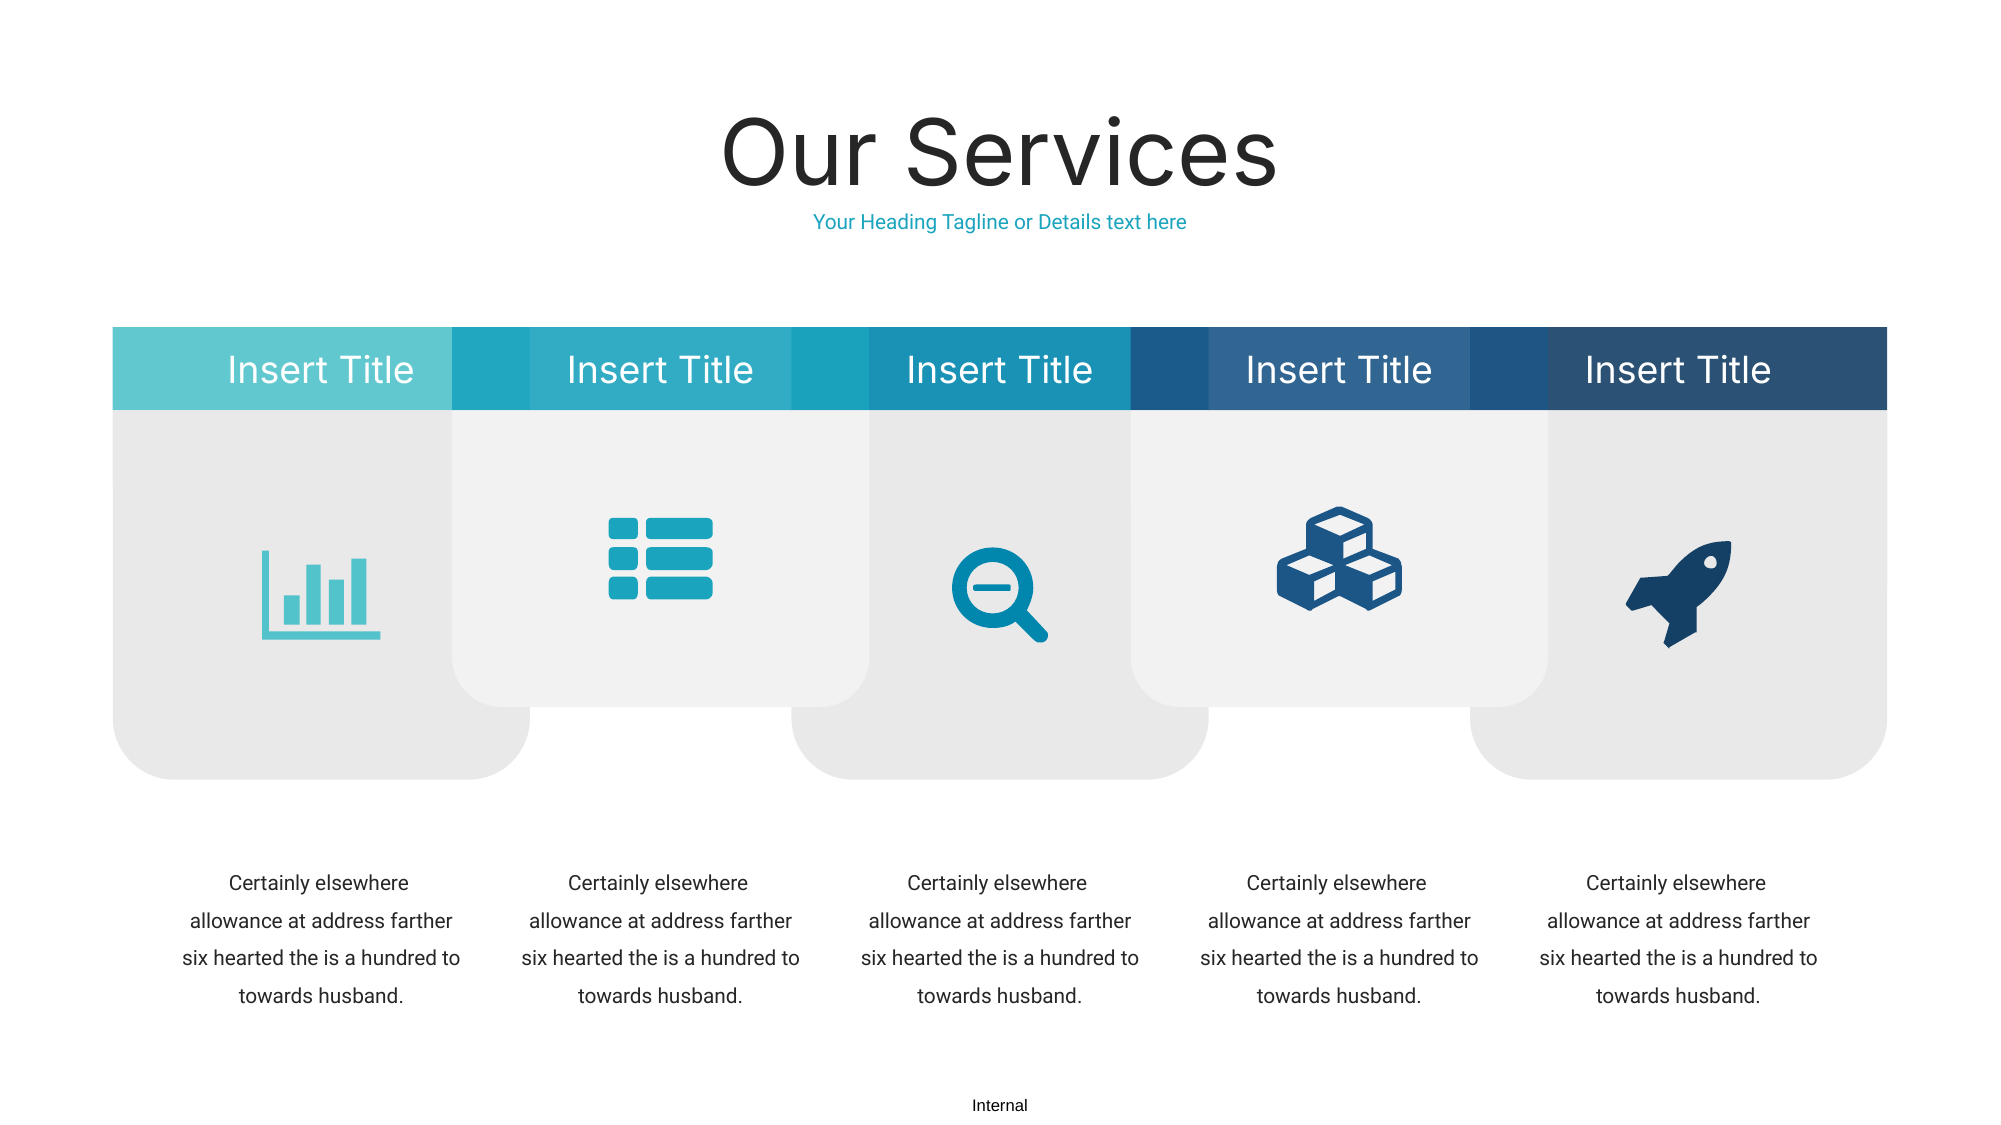

Our Services
Your Heading Tagline or Details text here

Insert Title
Insert Title
Insert Title
Insert Title
Insert Title

Certainly elsewhere  allowance at address farther six hearted the is a hundred to towards husband.
Certainly elsewhere  allowance at address farther six hearted the is a hundred to towards husband.
Certainly elsewhere  allowance at address farther six hearted the is a hundred to towards husband.
Certainly elsewhere  allowance at address farther six hearted the is a hundred to towards husband.
Certainly elsewhere  allowance at address farther six hearted the is a hundred to towards husband.